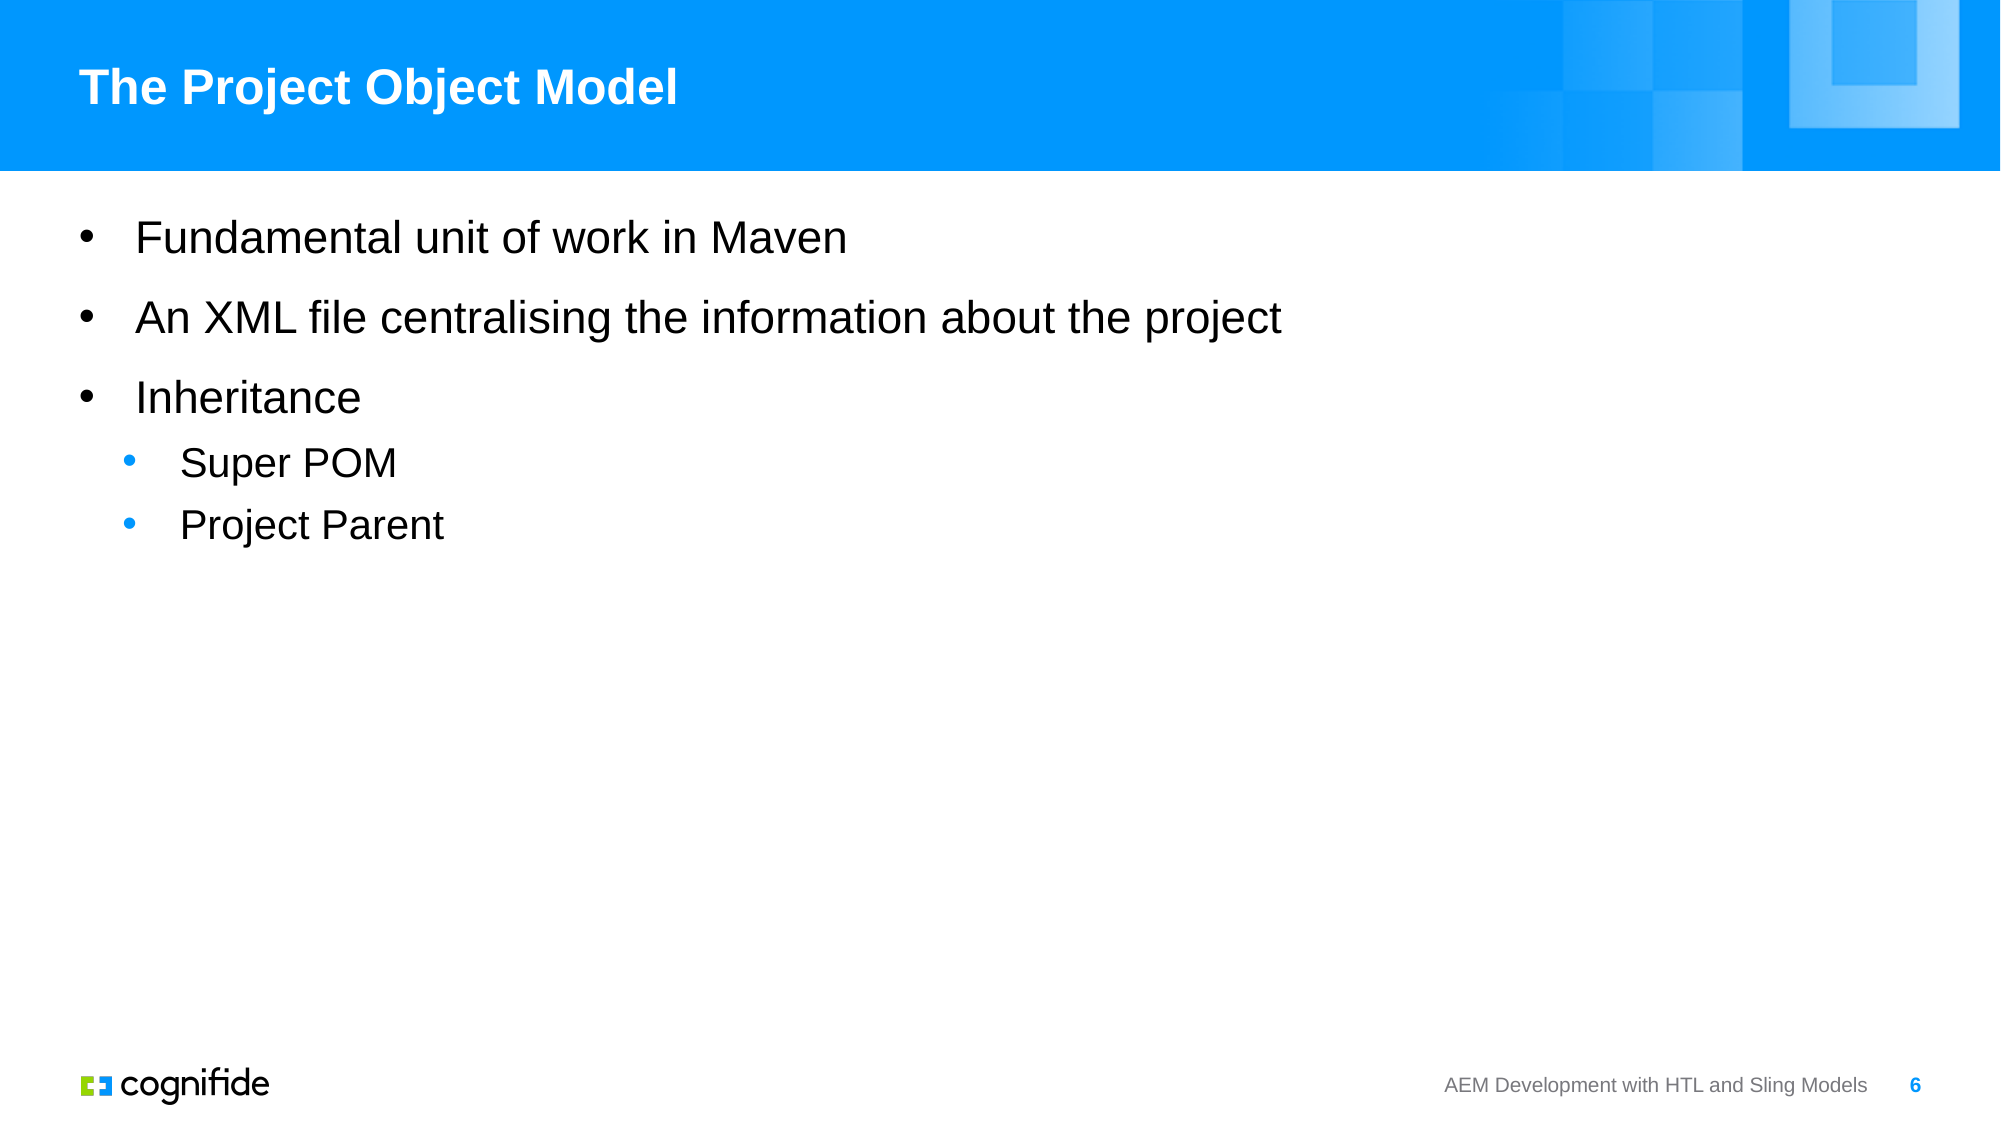

# The Project Object Model
Fundamental unit of work in Maven
An XML file centralising the information about the project
Inheritance
Super POM
Project Parent
AEM Development with HTL and Sling Models
6